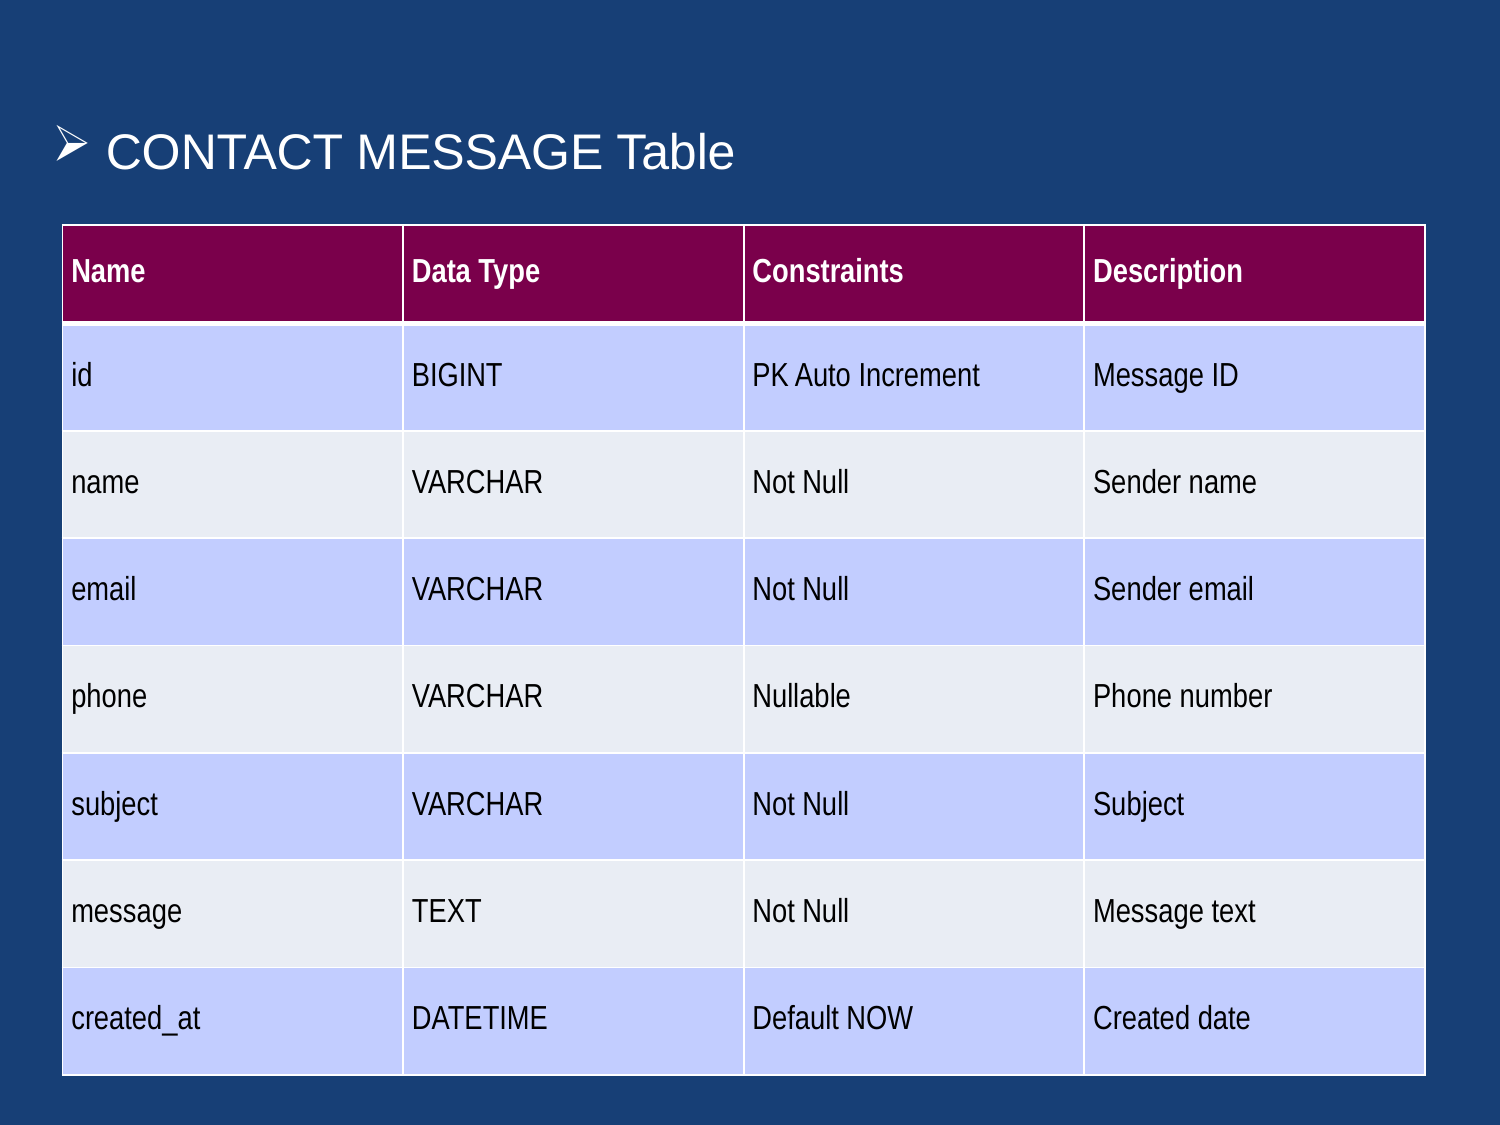

CONTACT MESSAGE Table
| Name | Data Type | Constraints | Description |
| --- | --- | --- | --- |
| id | BIGINT | PK Auto Increment | Message ID |
| name | VARCHAR | Not Null | Sender name |
| email | VARCHAR | Not Null | Sender email |
| phone | VARCHAR | Nullable | Phone number |
| subject | VARCHAR | Not Null | Subject |
| message | TEXT | Not Null | Message text |
| created\_at | DATETIME | Default NOW | Created date |